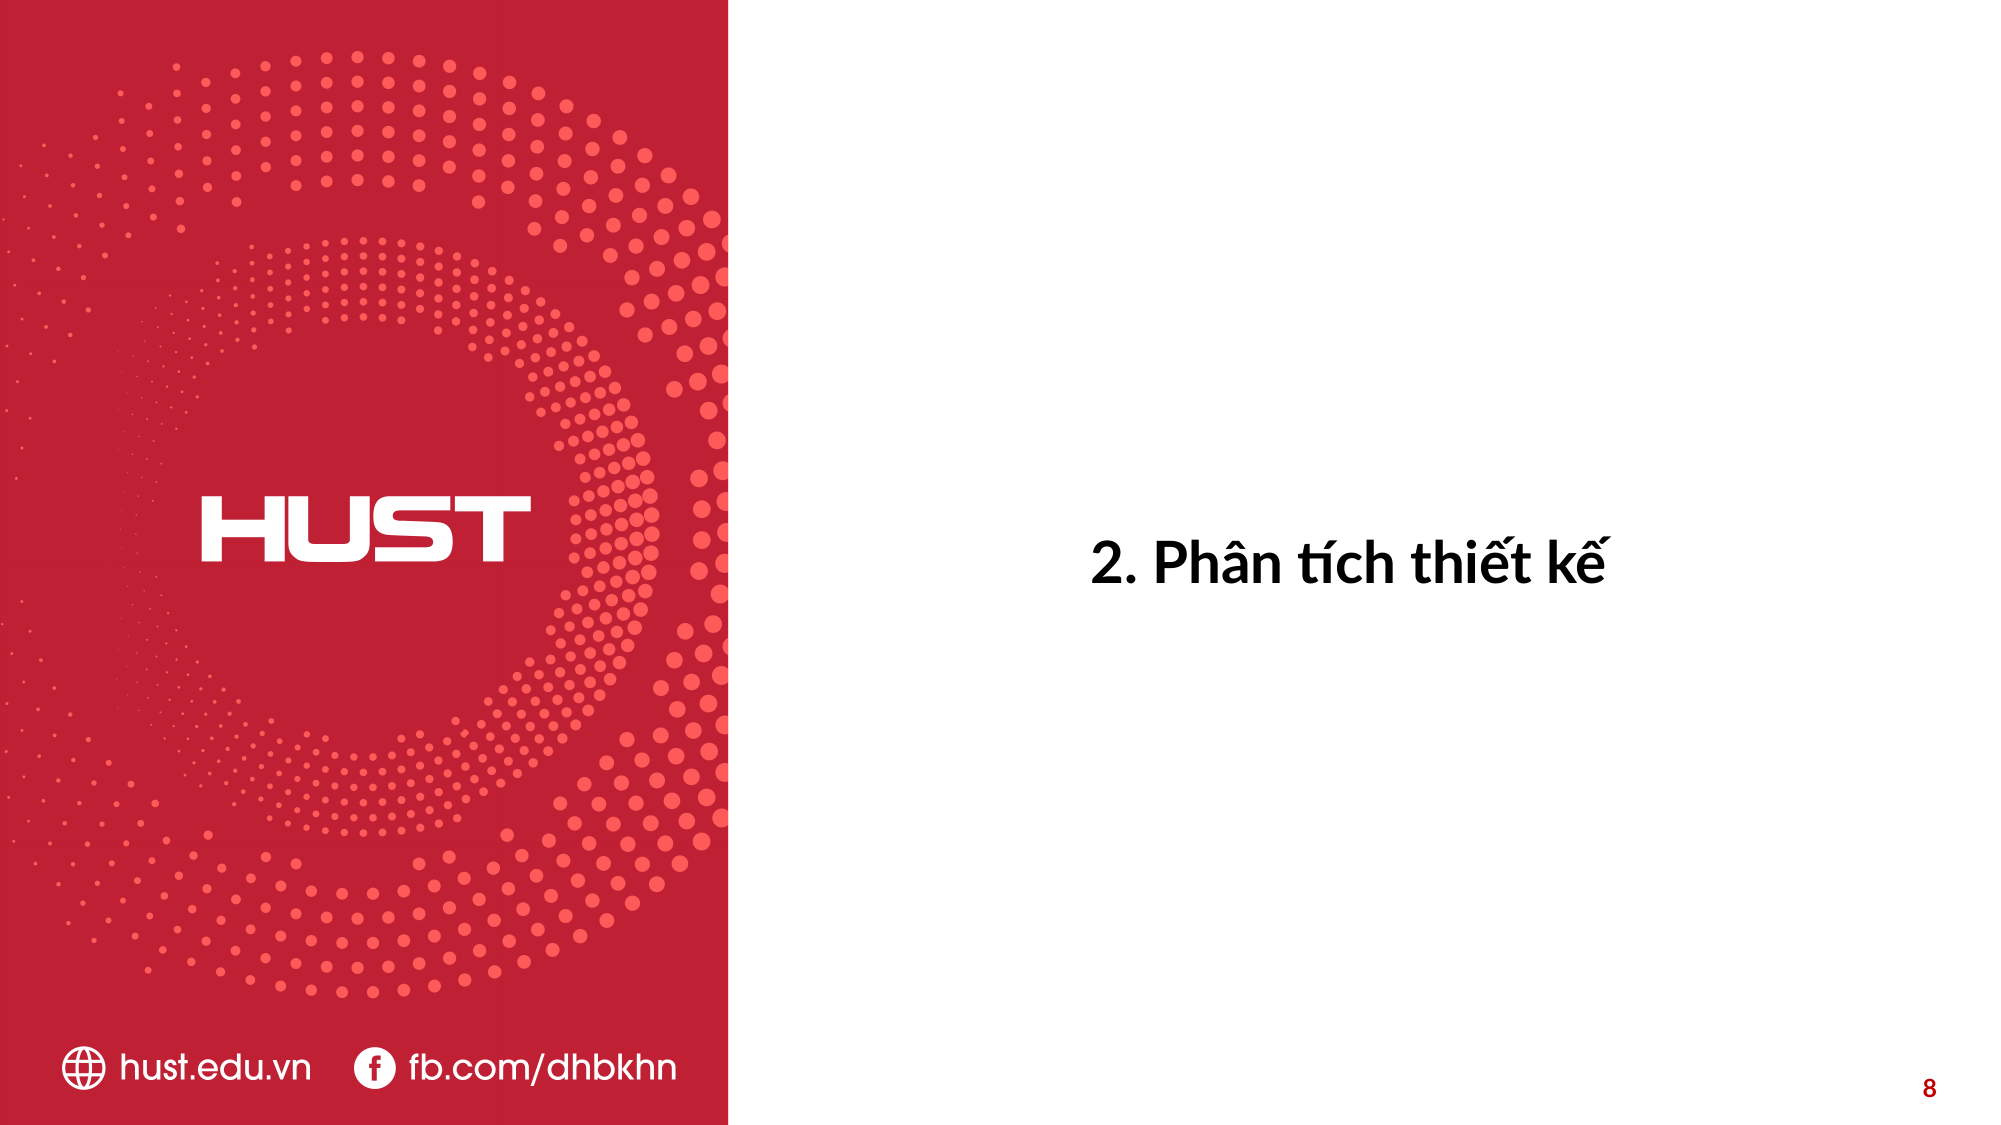

# 2. Phân tích thiết kế

8